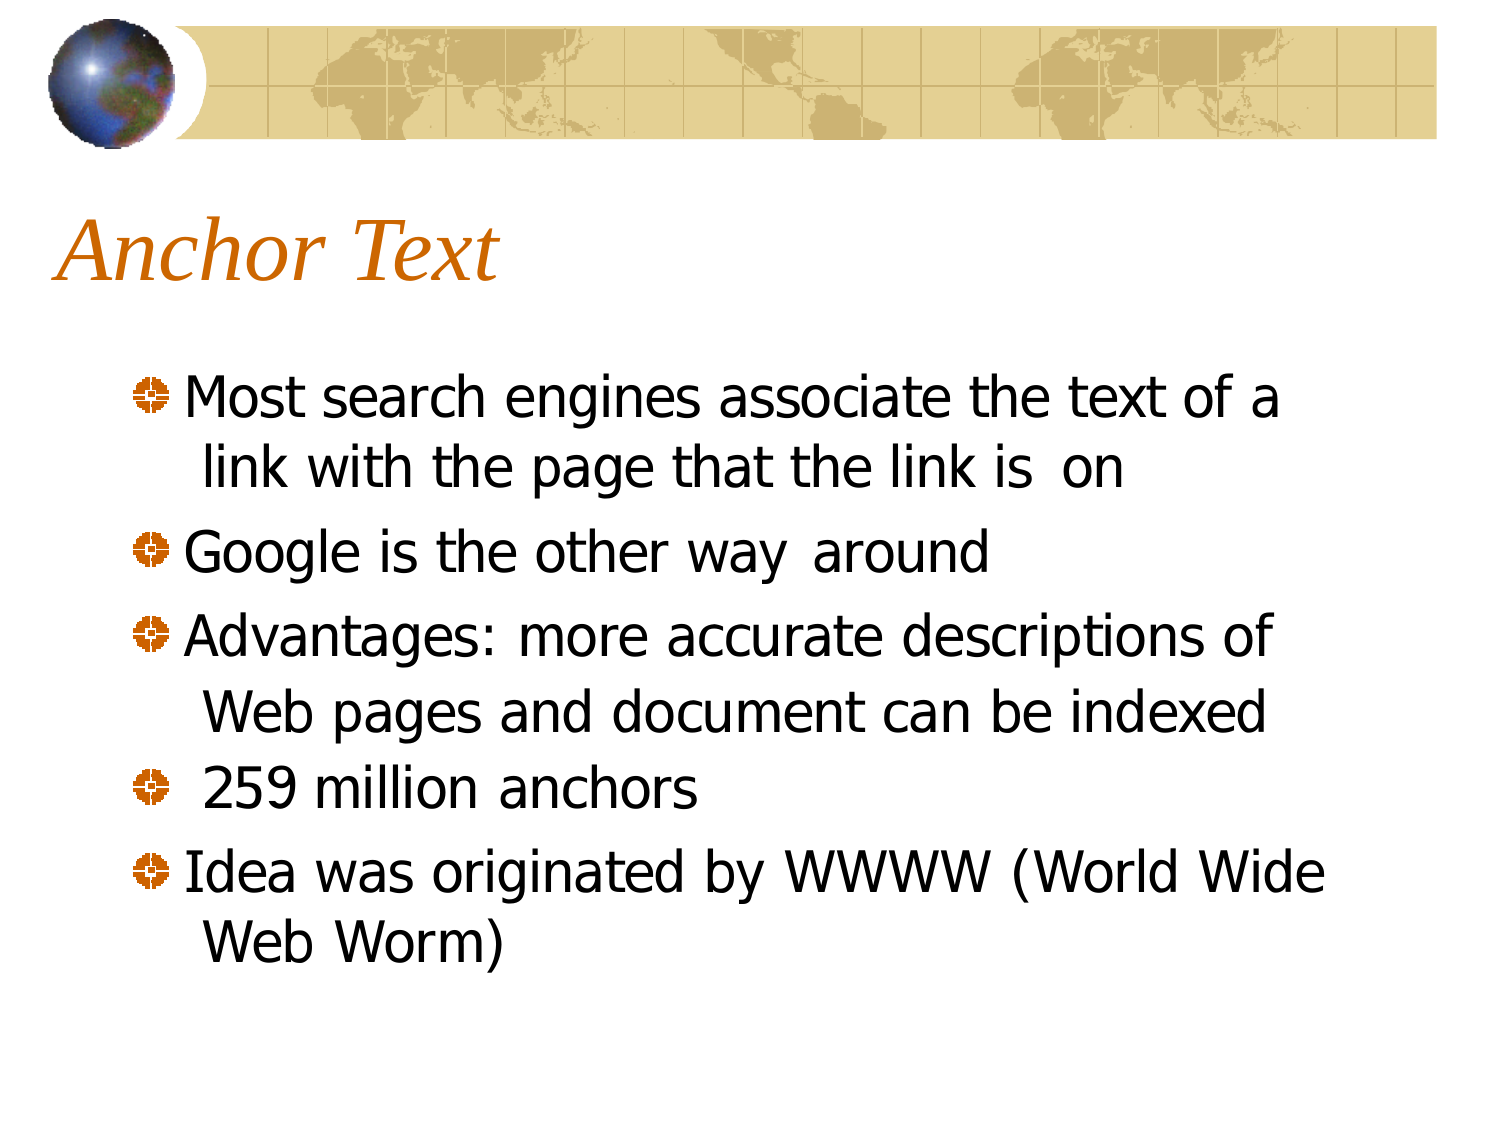

# Anchor Text
Most search engines associate the text of a  link with the page that the link is on
Google is the other way around
Advantages: more accurate descriptions of  Web pages and document can be indexed  259 million anchors
Idea was originated by WWWW (World Wide  Web Worm)